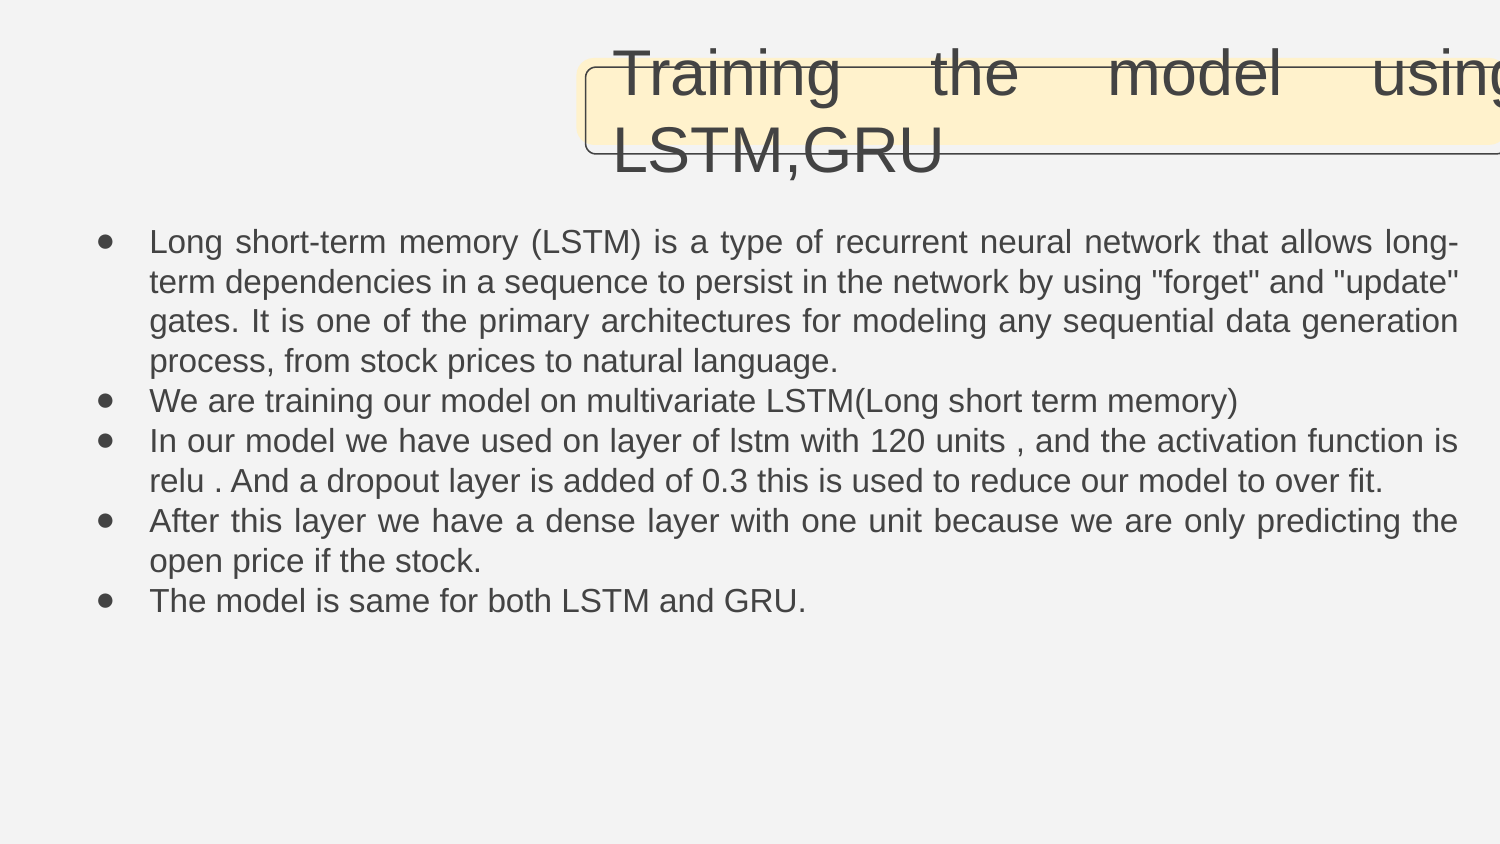

Training the model using LSTM,GRU
Long short-term memory (LSTM) is a type of recurrent neural network that allows long-term dependencies in a sequence to persist in the network by using "forget" and "update" gates. It is one of the primary architectures for modeling any sequential data generation process, from stock prices to natural language.
We are training our model on multivariate LSTM(Long short term memory)
In our model we have used on layer of lstm with 120 units , and the activation function is relu . And a dropout layer is added of 0.3 this is used to reduce our model to over fit.
After this layer we have a dense layer with one unit because we are only predicting the open price if the stock.
The model is same for both LSTM and GRU.